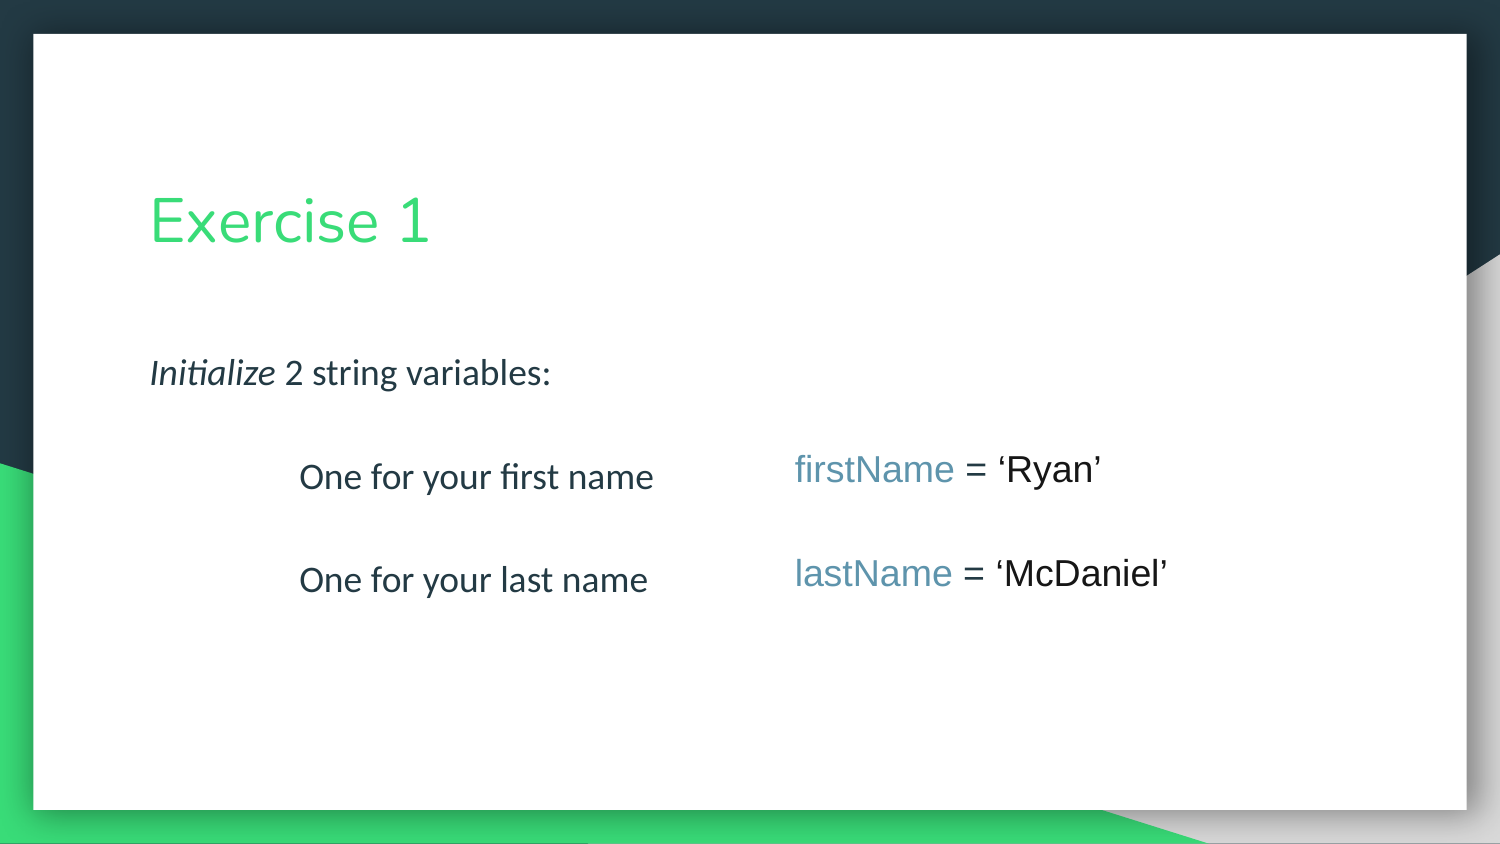

# Exercise 1
Initialize 2 string variables:

	One for your first name

	One for your last name

firstName = ‘Ryan’

lastName = ‘McDaniel’